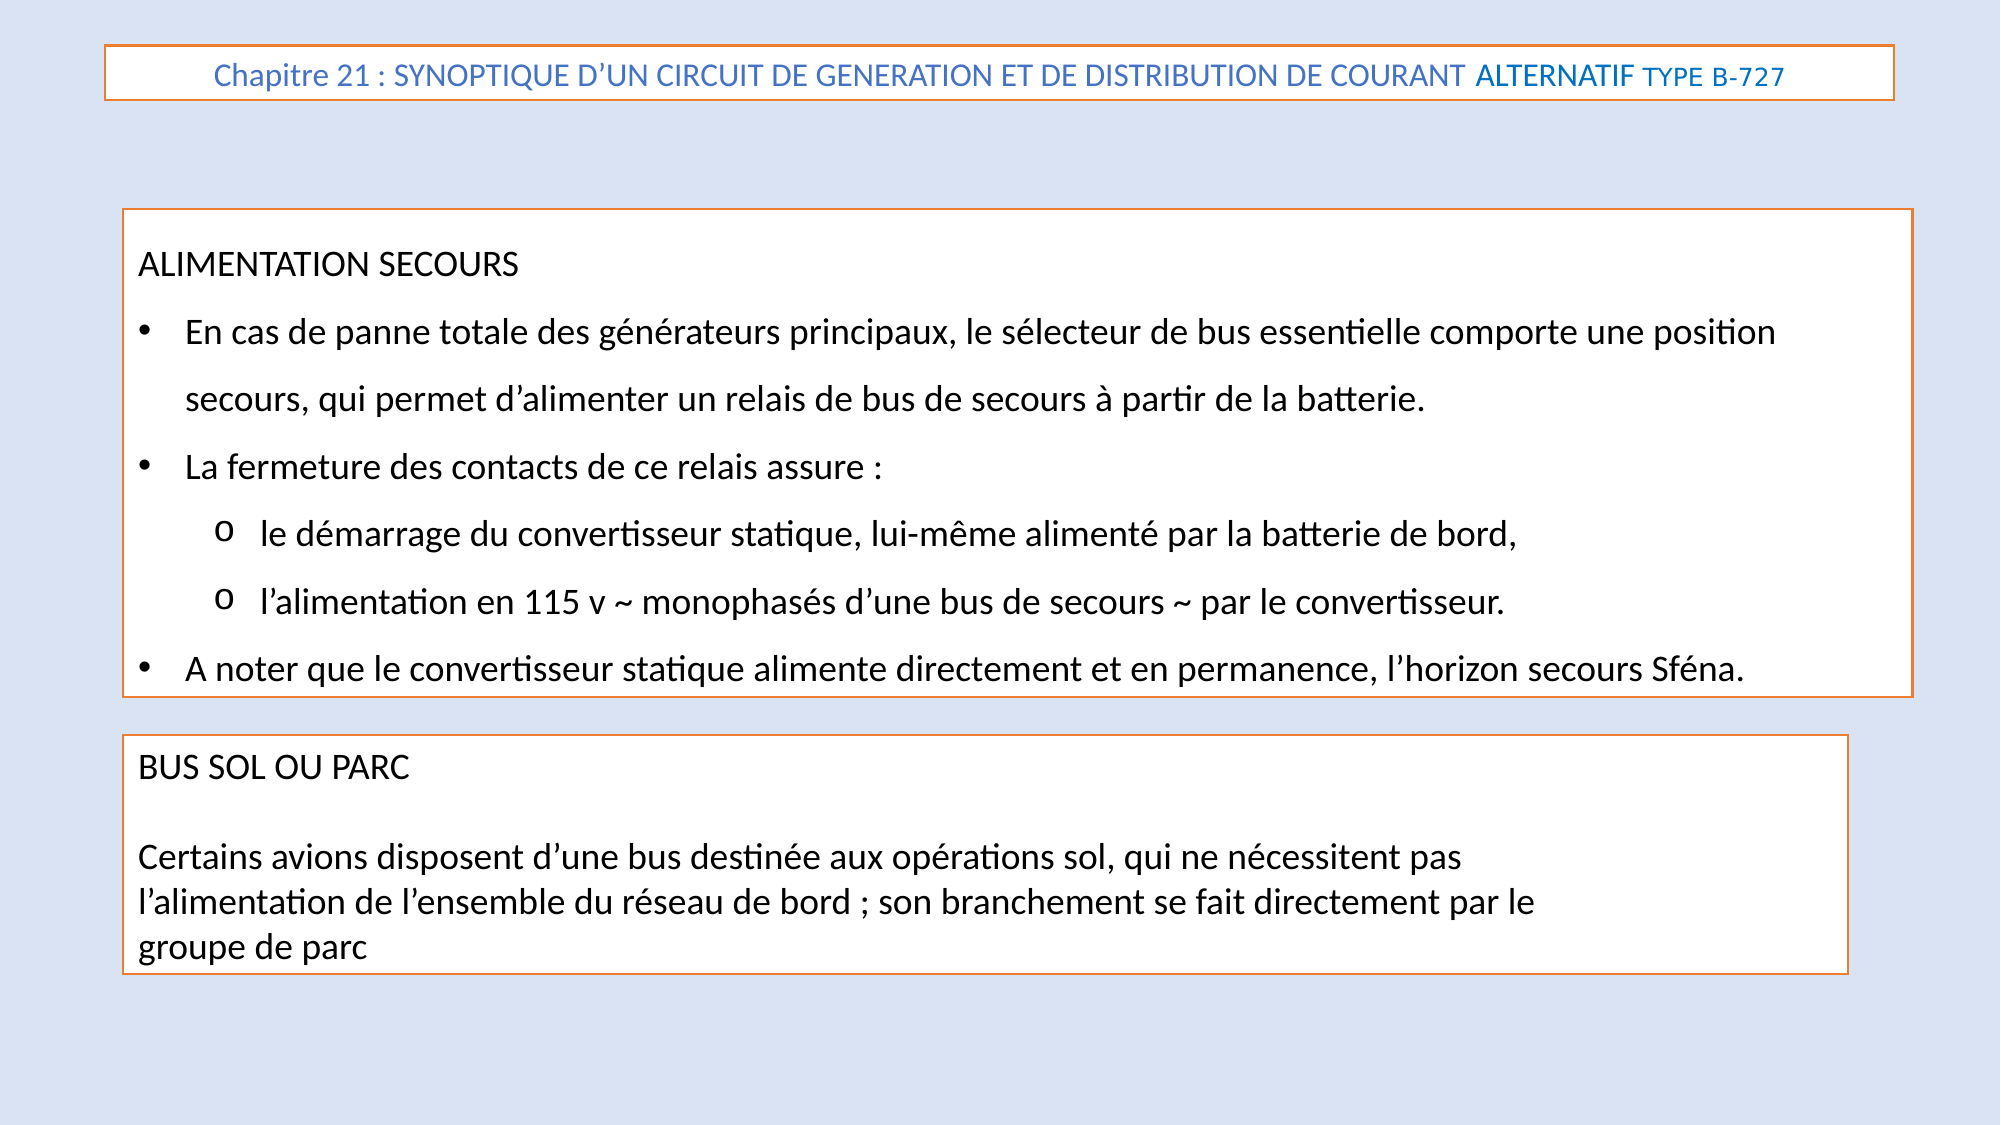

Chapitre 21 : SYNOPTIQUE D’UN CIRCUIT DE GENERATION ET DE DISTRIBUTION DE COURANT ALTERNATIF TYPE B-727
ALIMENTATION SECOURS
En cas de panne totale des générateurs principaux, le sélecteur de bus essentielle comporte une position secours, qui permet d’alimenter un relais de bus de secours à partir de la batterie.
La fermeture des contacts de ce relais assure :
le démarrage du convertisseur statique, lui-même alimenté par la batterie de bord,
l’alimentation en 115 v ~ monophasés d’une bus de secours ~ par le convertisseur.
A noter que le convertisseur statique alimente directement et en permanence, l’horizon secours Sféna.
BUS SOL OU PARC

Certains avions disposent d’une bus destinée aux opérations sol, qui ne nécessitent pas
l’alimentation de l’ensemble du réseau de bord ; son branchement se fait directement par le
groupe de parc